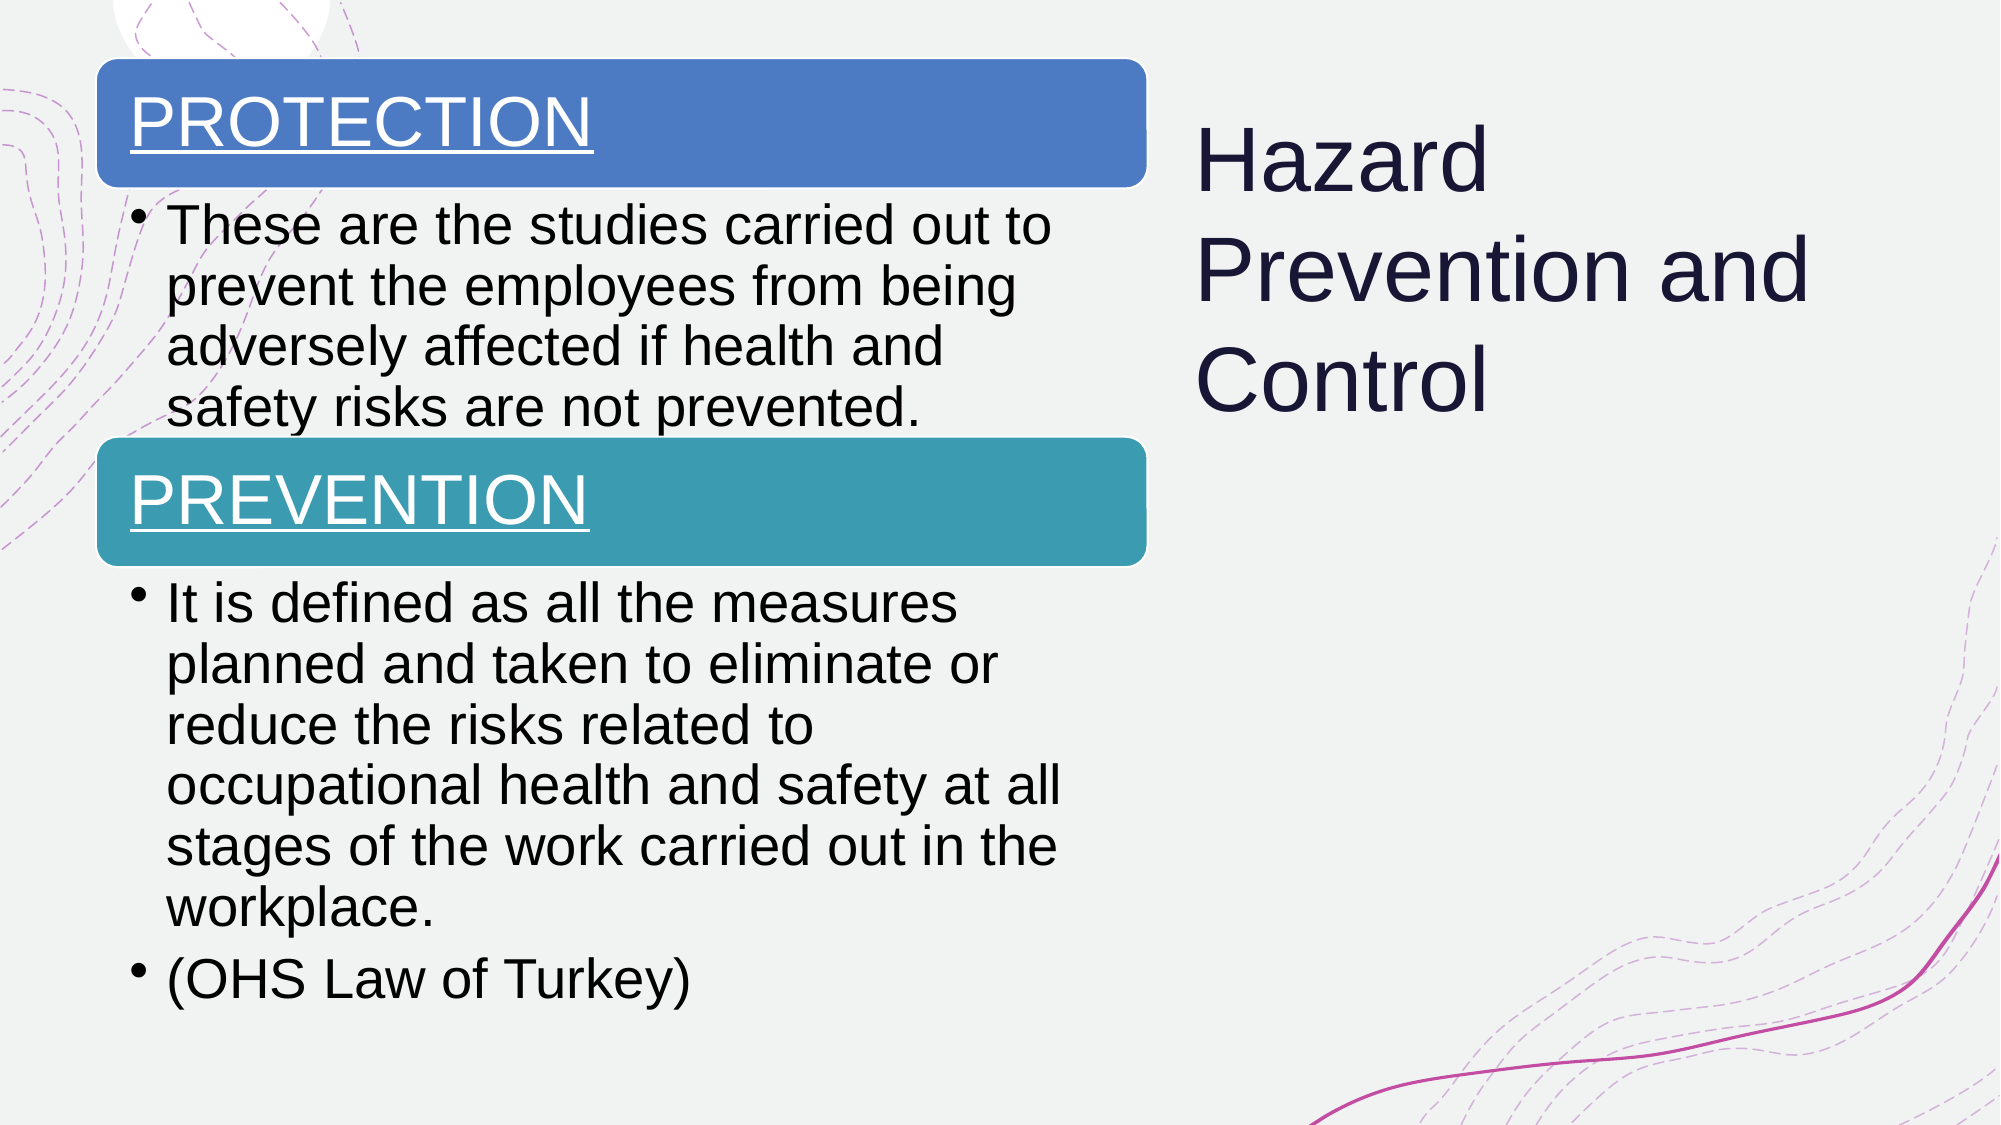

PROTECTION
These are the studies carried out to prevent the employees from being adversely affected if health and safety risks are not prevented.
PREVENTION
It is defined as all the measures planned and taken to eliminate or reduce the risks related to occupational health and safety at all stages of the work carried out in the workplace.
(OHS Law of Turkey)
# Hazard Prevention and Control